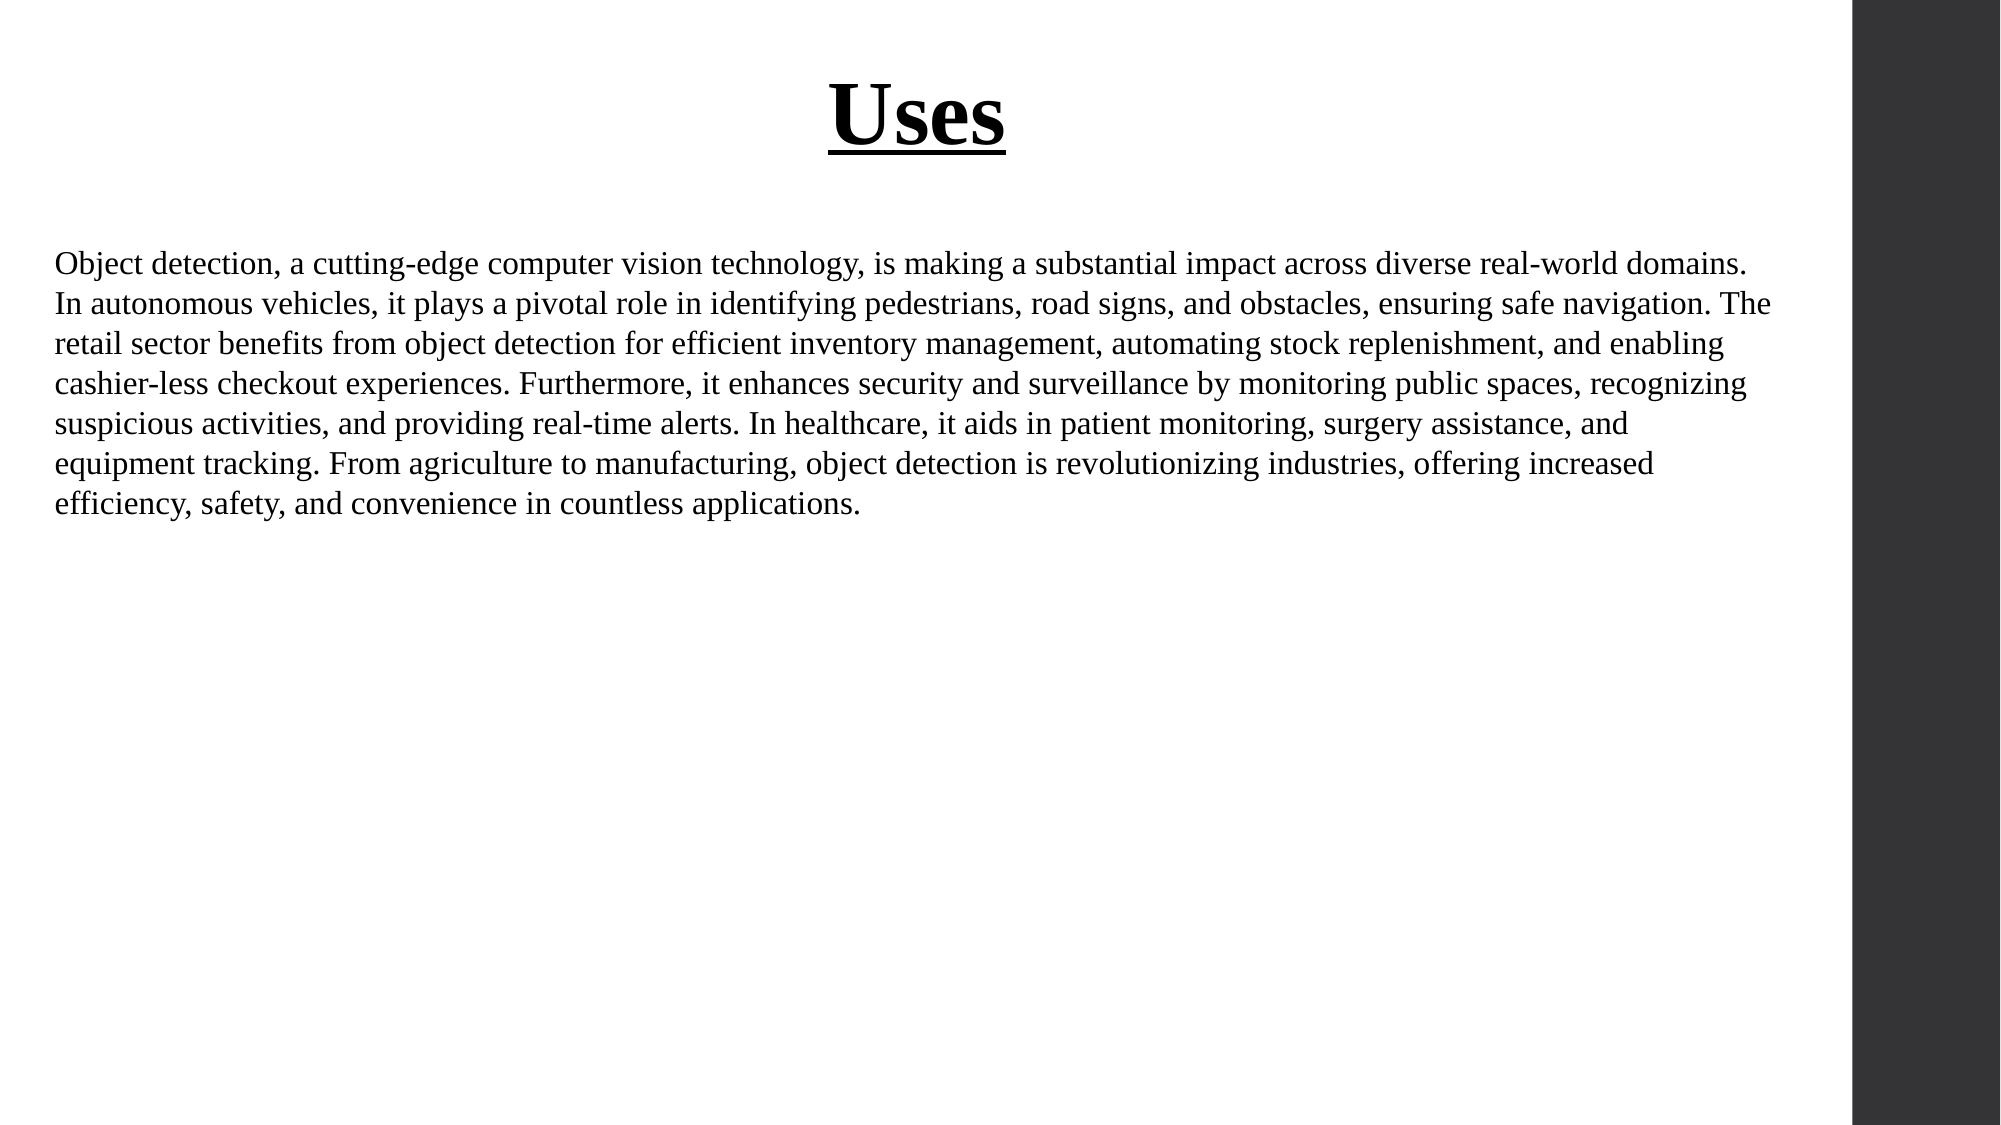

Uses
Object detection, a cutting-edge computer vision technology, is making a substantial impact across diverse real-world domains. In autonomous vehicles, it plays a pivotal role in identifying pedestrians, road signs, and obstacles, ensuring safe navigation. The retail sector benefits from object detection for efficient inventory management, automating stock replenishment, and enabling cashier-less checkout experiences. Furthermore, it enhances security and surveillance by monitoring public spaces, recognizing suspicious activities, and providing real-time alerts. In healthcare, it aids in patient monitoring, surgery assistance, and equipment tracking. From agriculture to manufacturing, object detection is revolutionizing industries, offering increased efficiency, safety, and convenience in countless applications.